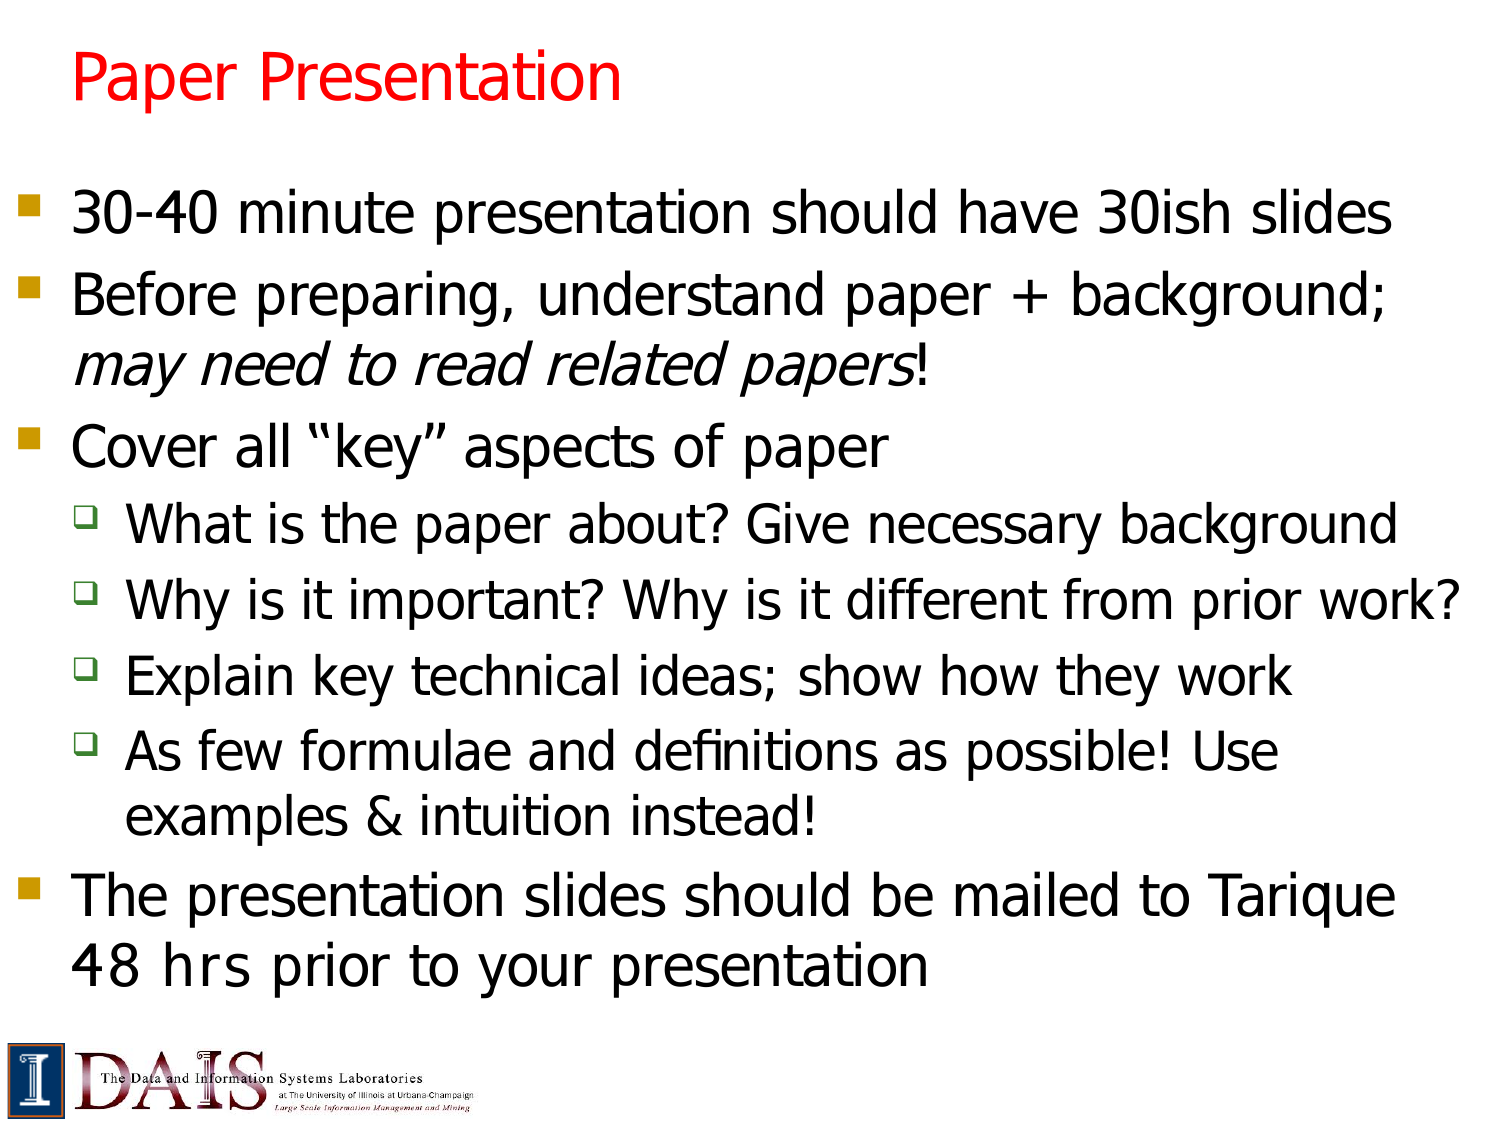

# Paper Presentation
30-40 minute presentation should have 30ish slides
Before preparing, understand paper + background; may need to read related papers!
Cover all “key” aspects of paper
What is the paper about? Give necessary background
Why is it important? Why is it different from prior work?
Explain key technical ideas; show how they work
As few formulae and definitions as possible! Use examples & intuition instead!
The presentation slides should be mailed to Tarique 48 hrs prior to your presentation